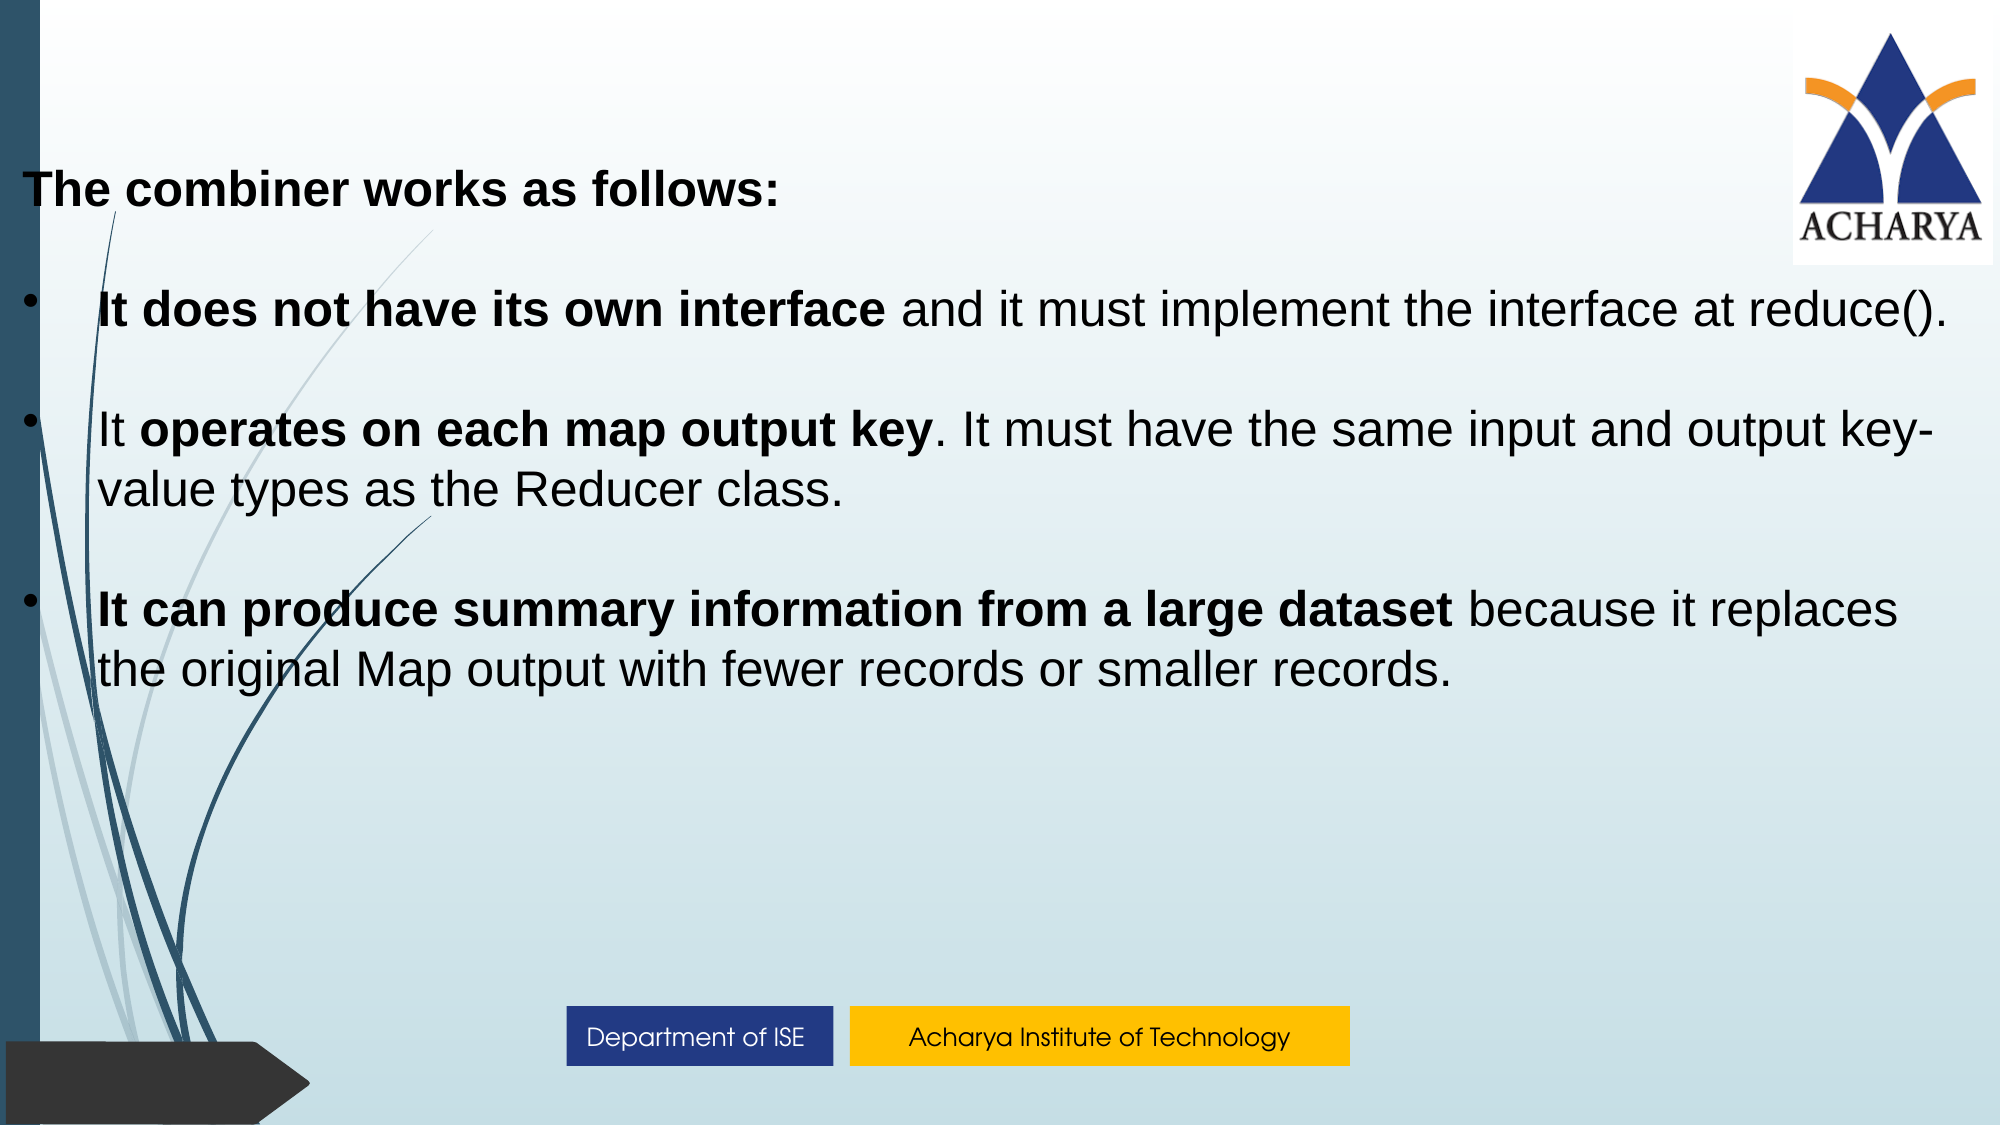

The combiner works as follows:

It does not have its own interface and it must implement the interface at reduce().

It operates on each map output key. It must have the same input and output key-value types as the Reducer class.

It can produce summary information from a large dataset because it replaces the original Map output with fewer records or smaller records.